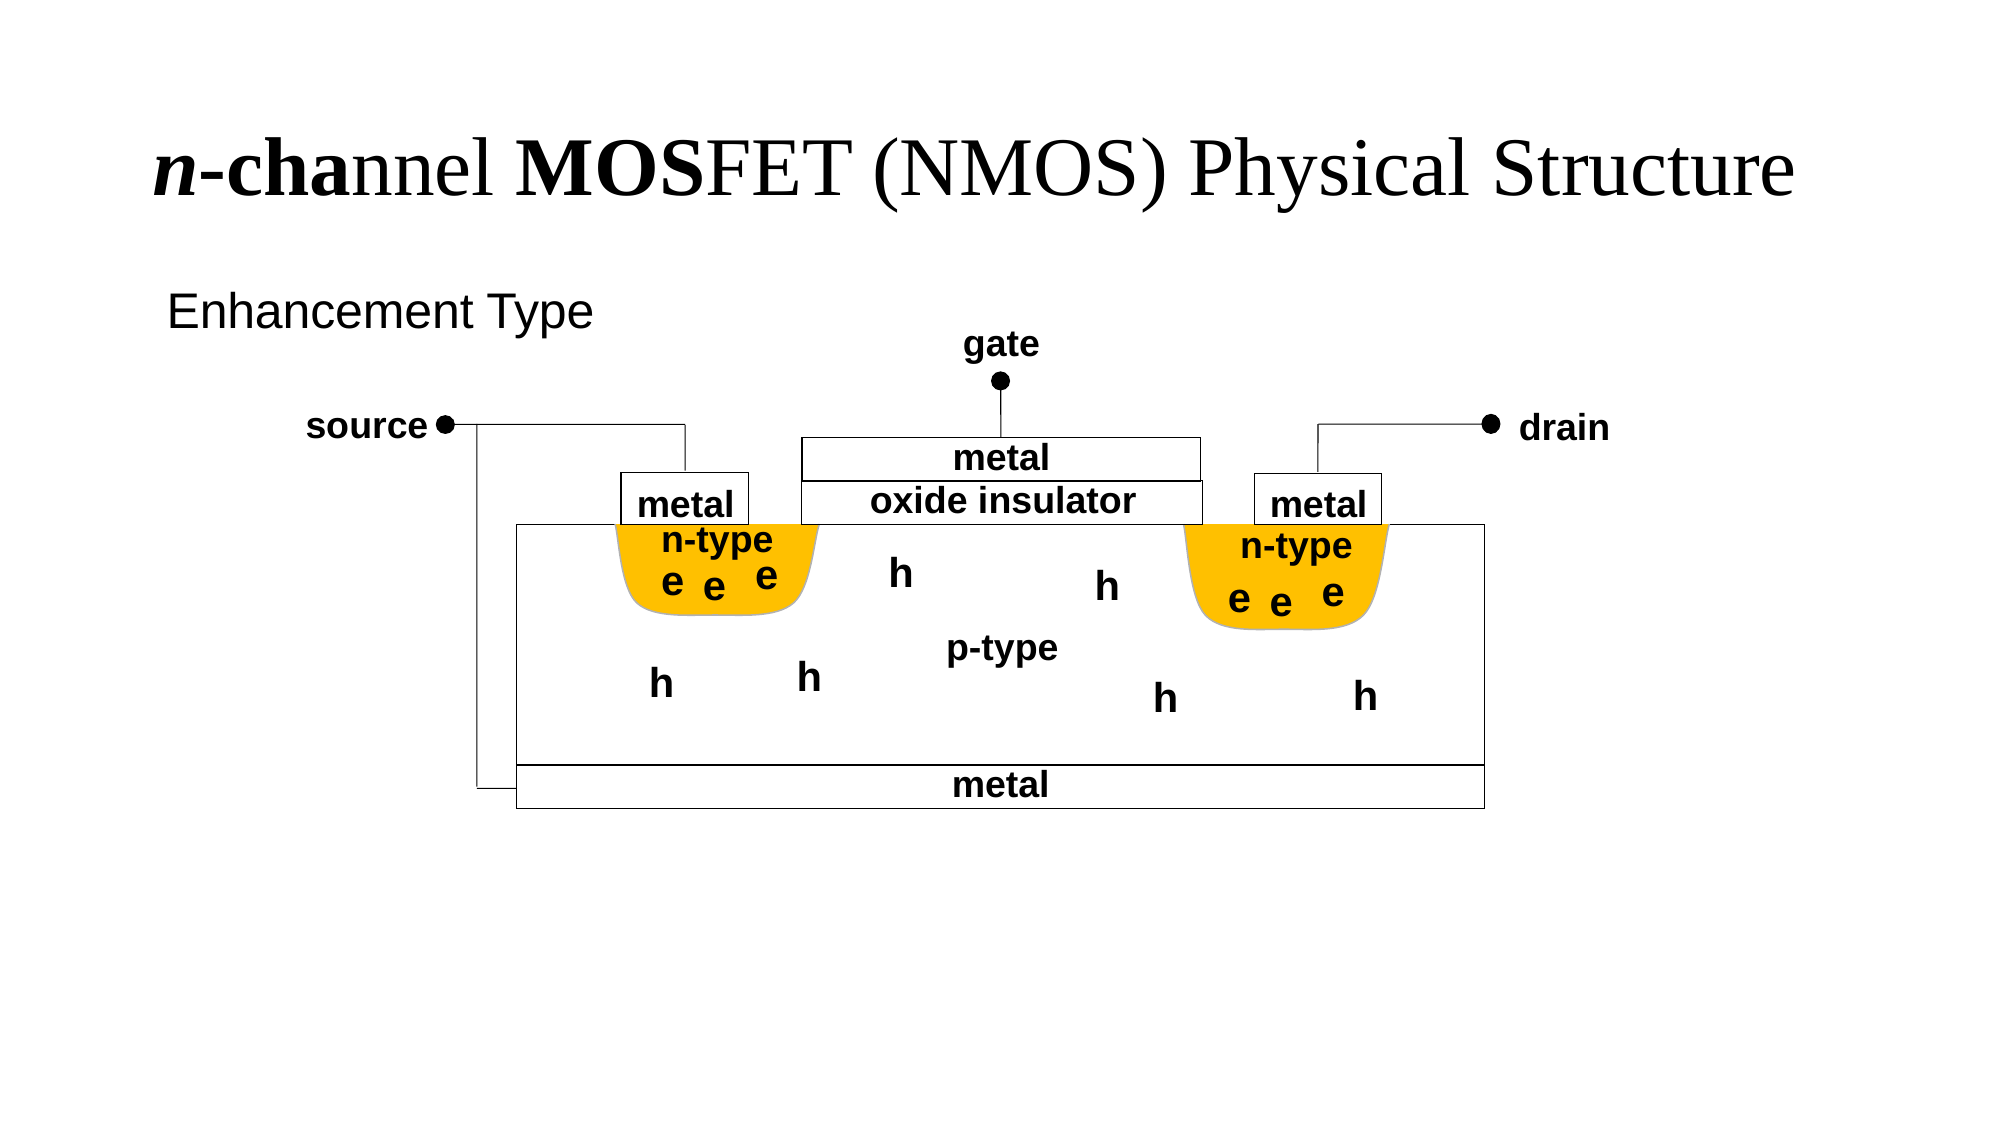

# n-channel MOSFET (NMOS) Physical Structure
Enhancement Type
gate

source

drain

metal

oxide insulator
metal

metal

n-type
n-type

h
e
e
e
h
e
e
e
p-type
h
h
h
h
metal